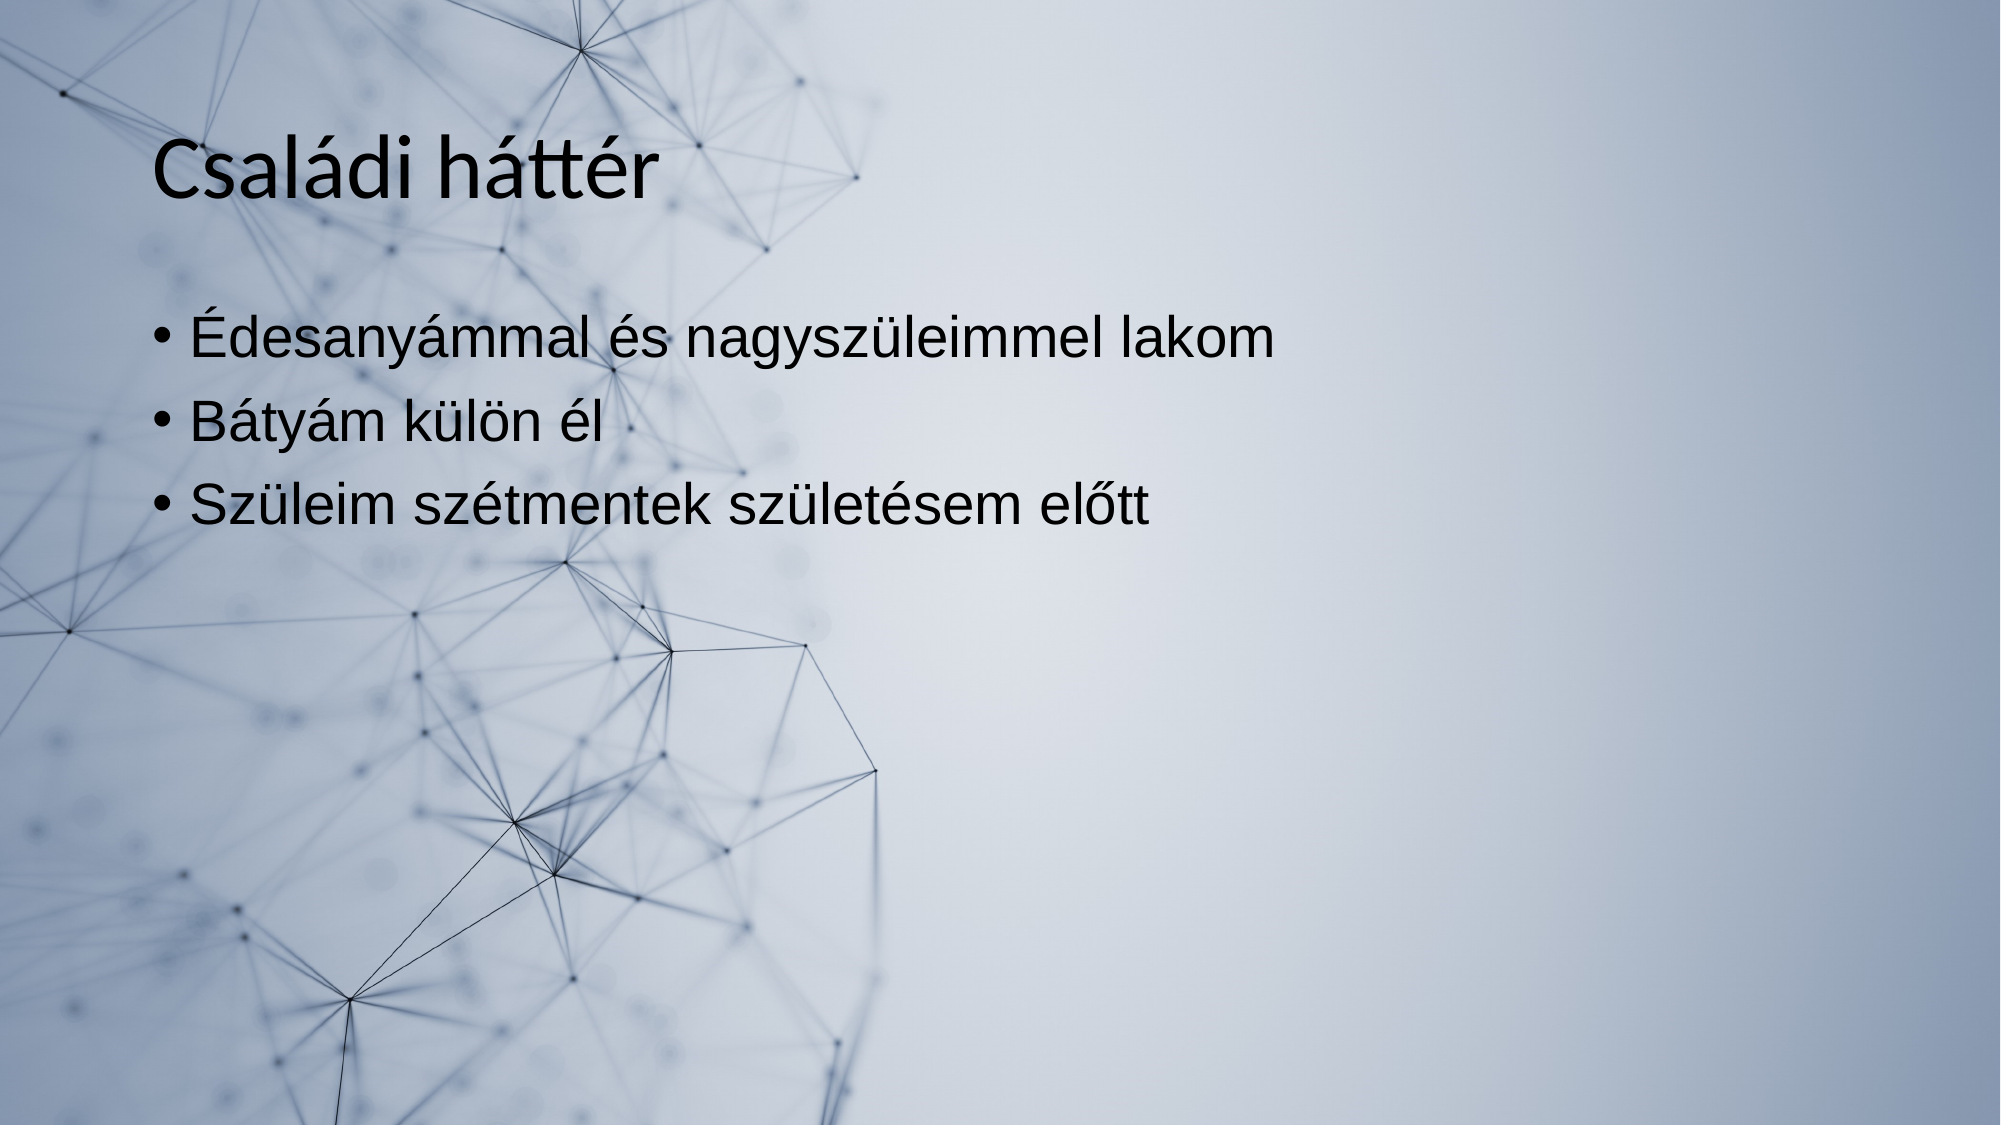

# Családi háttér
Édesanyámmal és nagyszüleimmel lakom
Bátyám külön él
Szüleim szétmentek születésem előtt